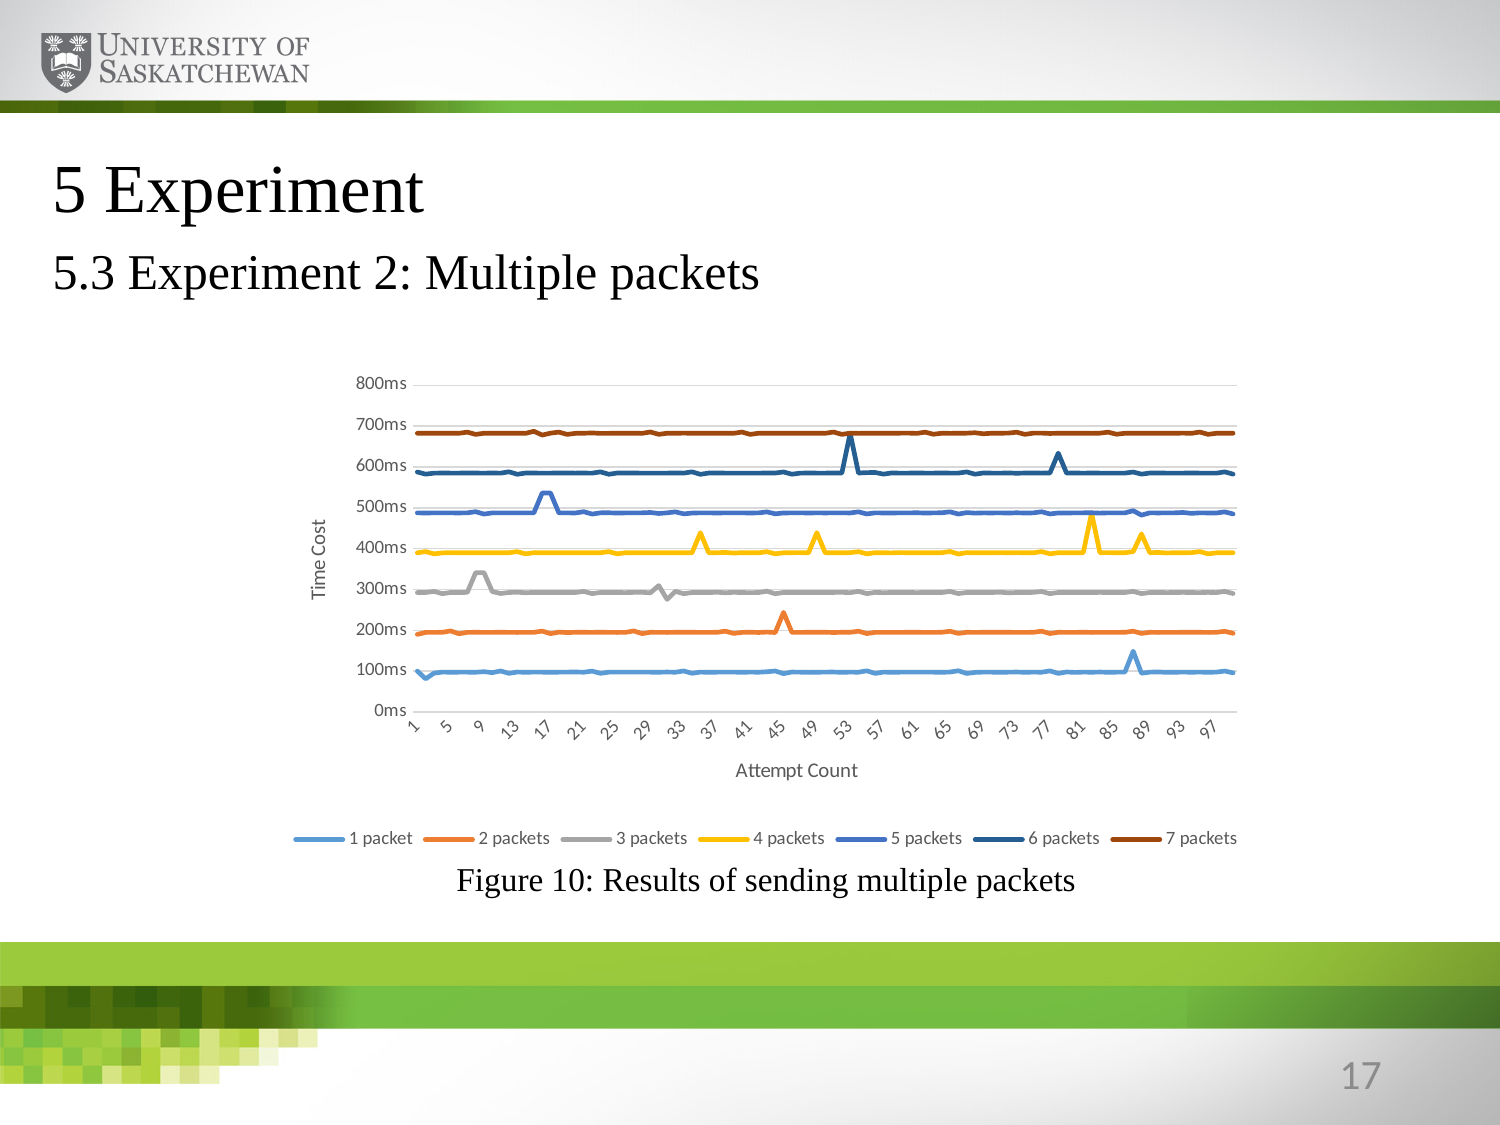

# 5 Experiment
5.3 Experiment 2: Multiple packets

### Chart:

| Category |  |  |  |  |  |  |  |
|---|---|---|---|---|---|---|---|
Figure 10: Results of sending multiple packets

17